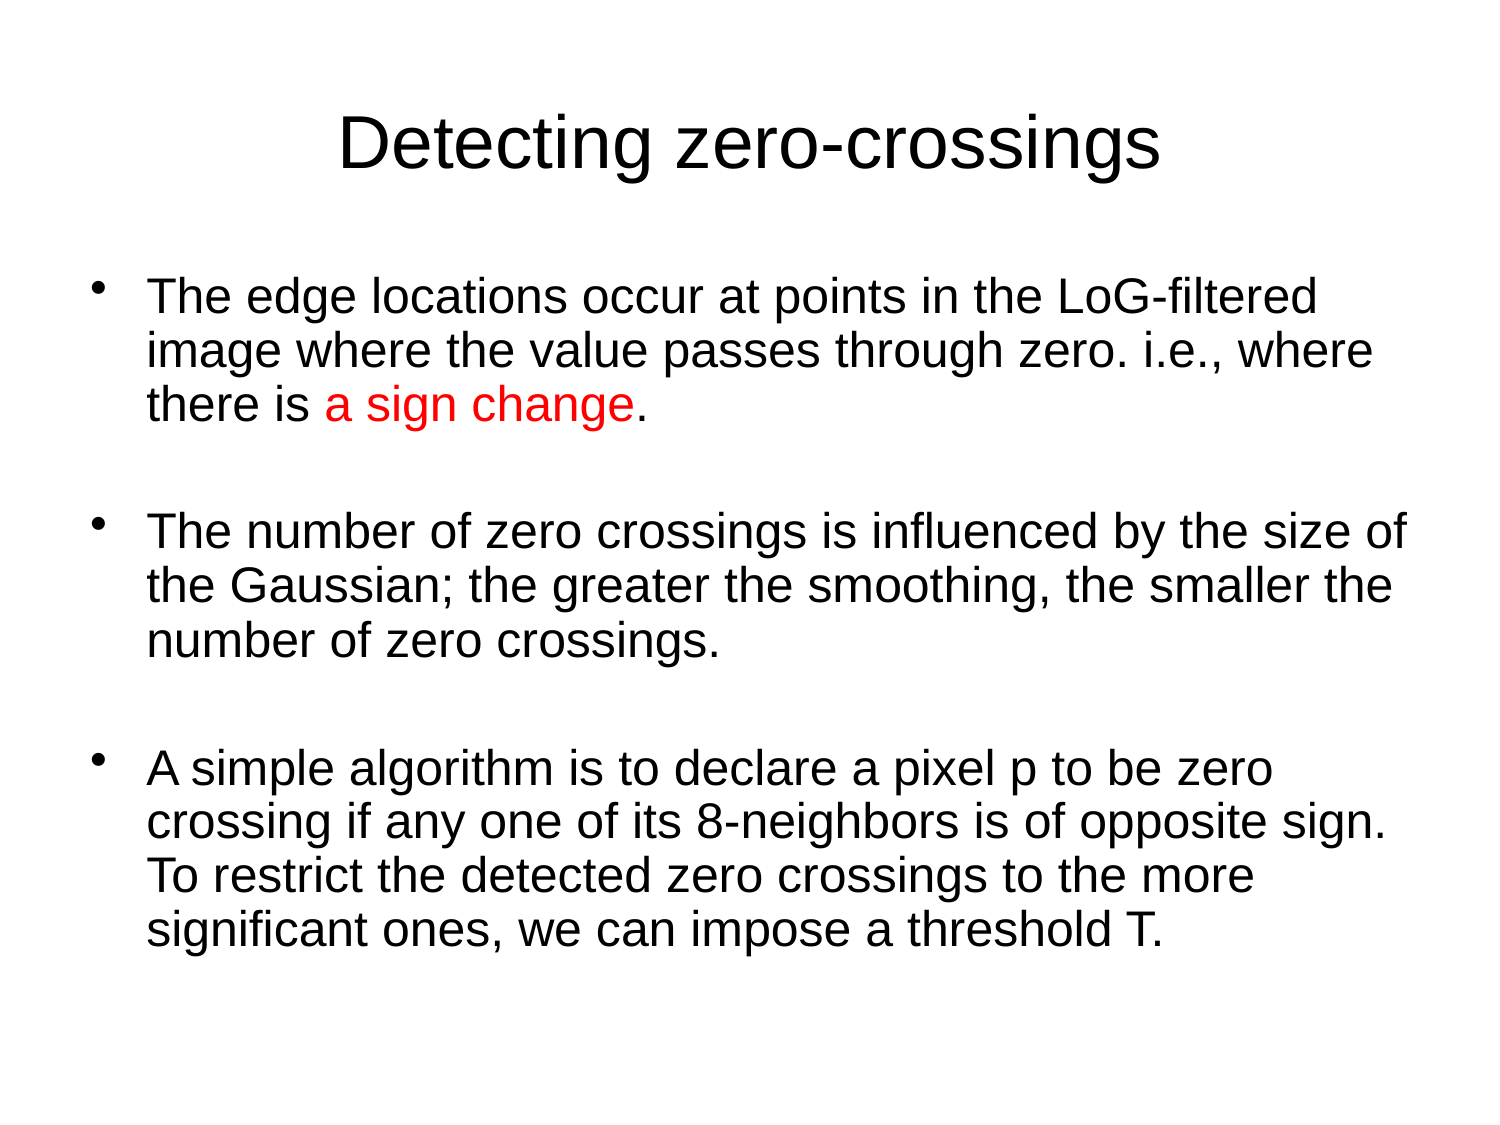

# Detecting zero-crossings
The edge locations occur at points in the LoG-filtered image where the value passes through zero. i.e., where there is a sign change.

The number of zero crossings is influenced by the size of the Gaussian; the greater the smoothing, the smaller the number of zero crossings.

A simple algorithm is to declare a pixel p to be zero crossing if any one of its 8-neighbors is of opposite sign. To restrict the detected zero crossings to the more significant ones, we can impose a threshold T.
35